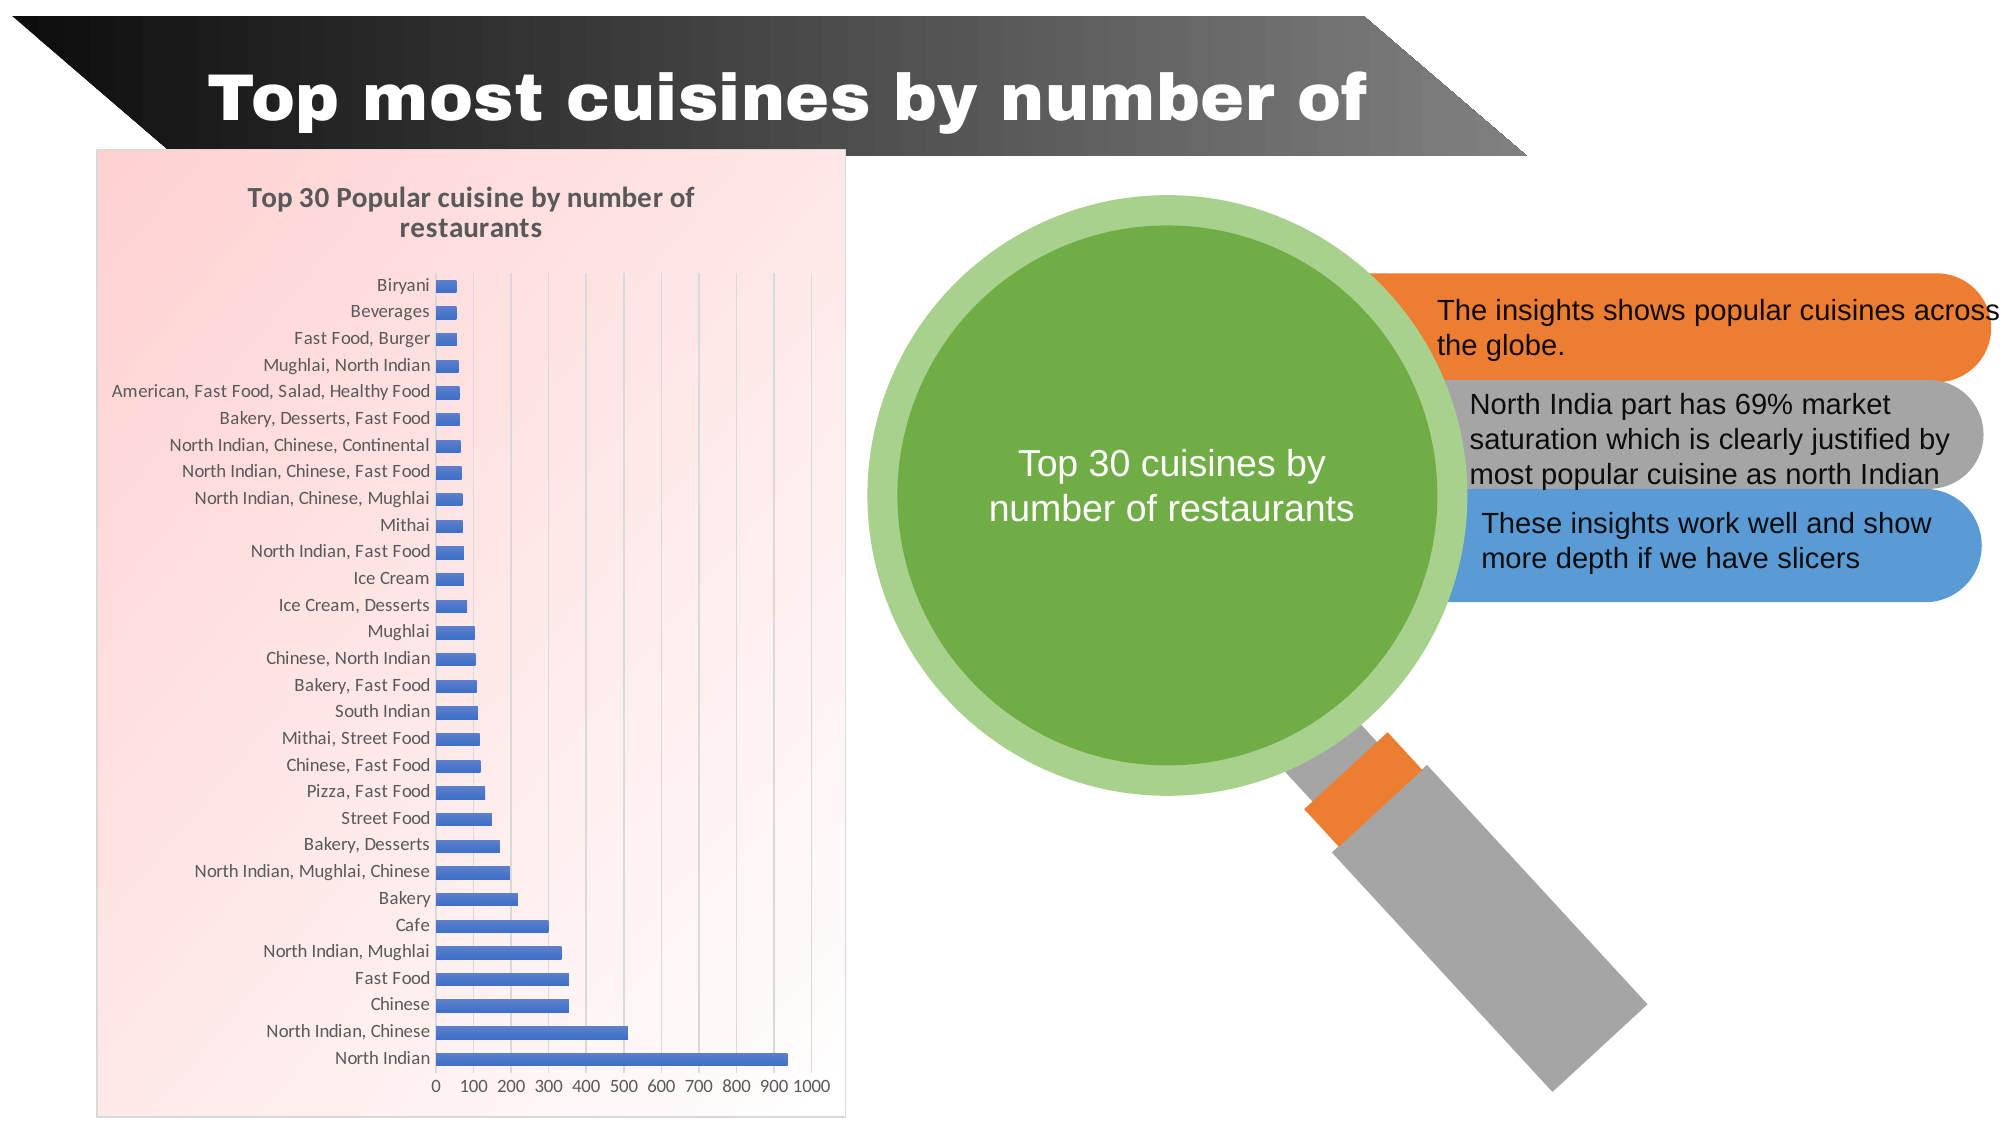

Top most cuisines by number of restaurants

### Chart: Top 30 Popular cuisine by number of restaurants

| Category | Total |
|---|---|
| North Indian | 936.0 |
| North Indian, Chinese | 511.0 |
| Chinese | 354.0 |
| Fast Food | 354.0 |
| North Indian, Mughlai | 334.0 |
| Cafe | 299.0 |
| Bakery | 218.0 |
| North Indian, Mughlai, Chinese | 197.0 |
| Bakery, Desserts | 170.0 |
| Street Food | 149.0 |
| Pizza, Fast Food | 131.0 |
| Chinese, Fast Food | 118.0 |
| Mithai, Street Food | 116.0 |
| South Indian | 112.0 |
| Bakery, Fast Food | 108.0 |
| Chinese, North Indian | 105.0 |
| Mughlai | 103.0 |
| Ice Cream, Desserts | 83.0 |
| Ice Cream | 74.0 |
| North Indian, Fast Food | 74.0 |
| Mithai | 71.0 |
| North Indian, Chinese, Mughlai | 70.0 |
| North Indian, Chinese, Fast Food | 68.0 |
| North Indian, Chinese, Continental | 65.0 |
| Bakery, Desserts, Fast Food | 63.0 |
| American, Fast Food, Salad, Healthy Food | 62.0 |
| Mughlai, North Indian | 60.0 |
| Fast Food, Burger | 56.0 |
| Beverages | 54.0 |
| Biryani | 54.0 |

Top 30 cuisines by number of restaurants

The insights shows popular cuisines across the globe.
North India part has 69% market saturation which is clearly justified by most popular cuisine as north Indian
These insights work well and show more depth if we have slicers